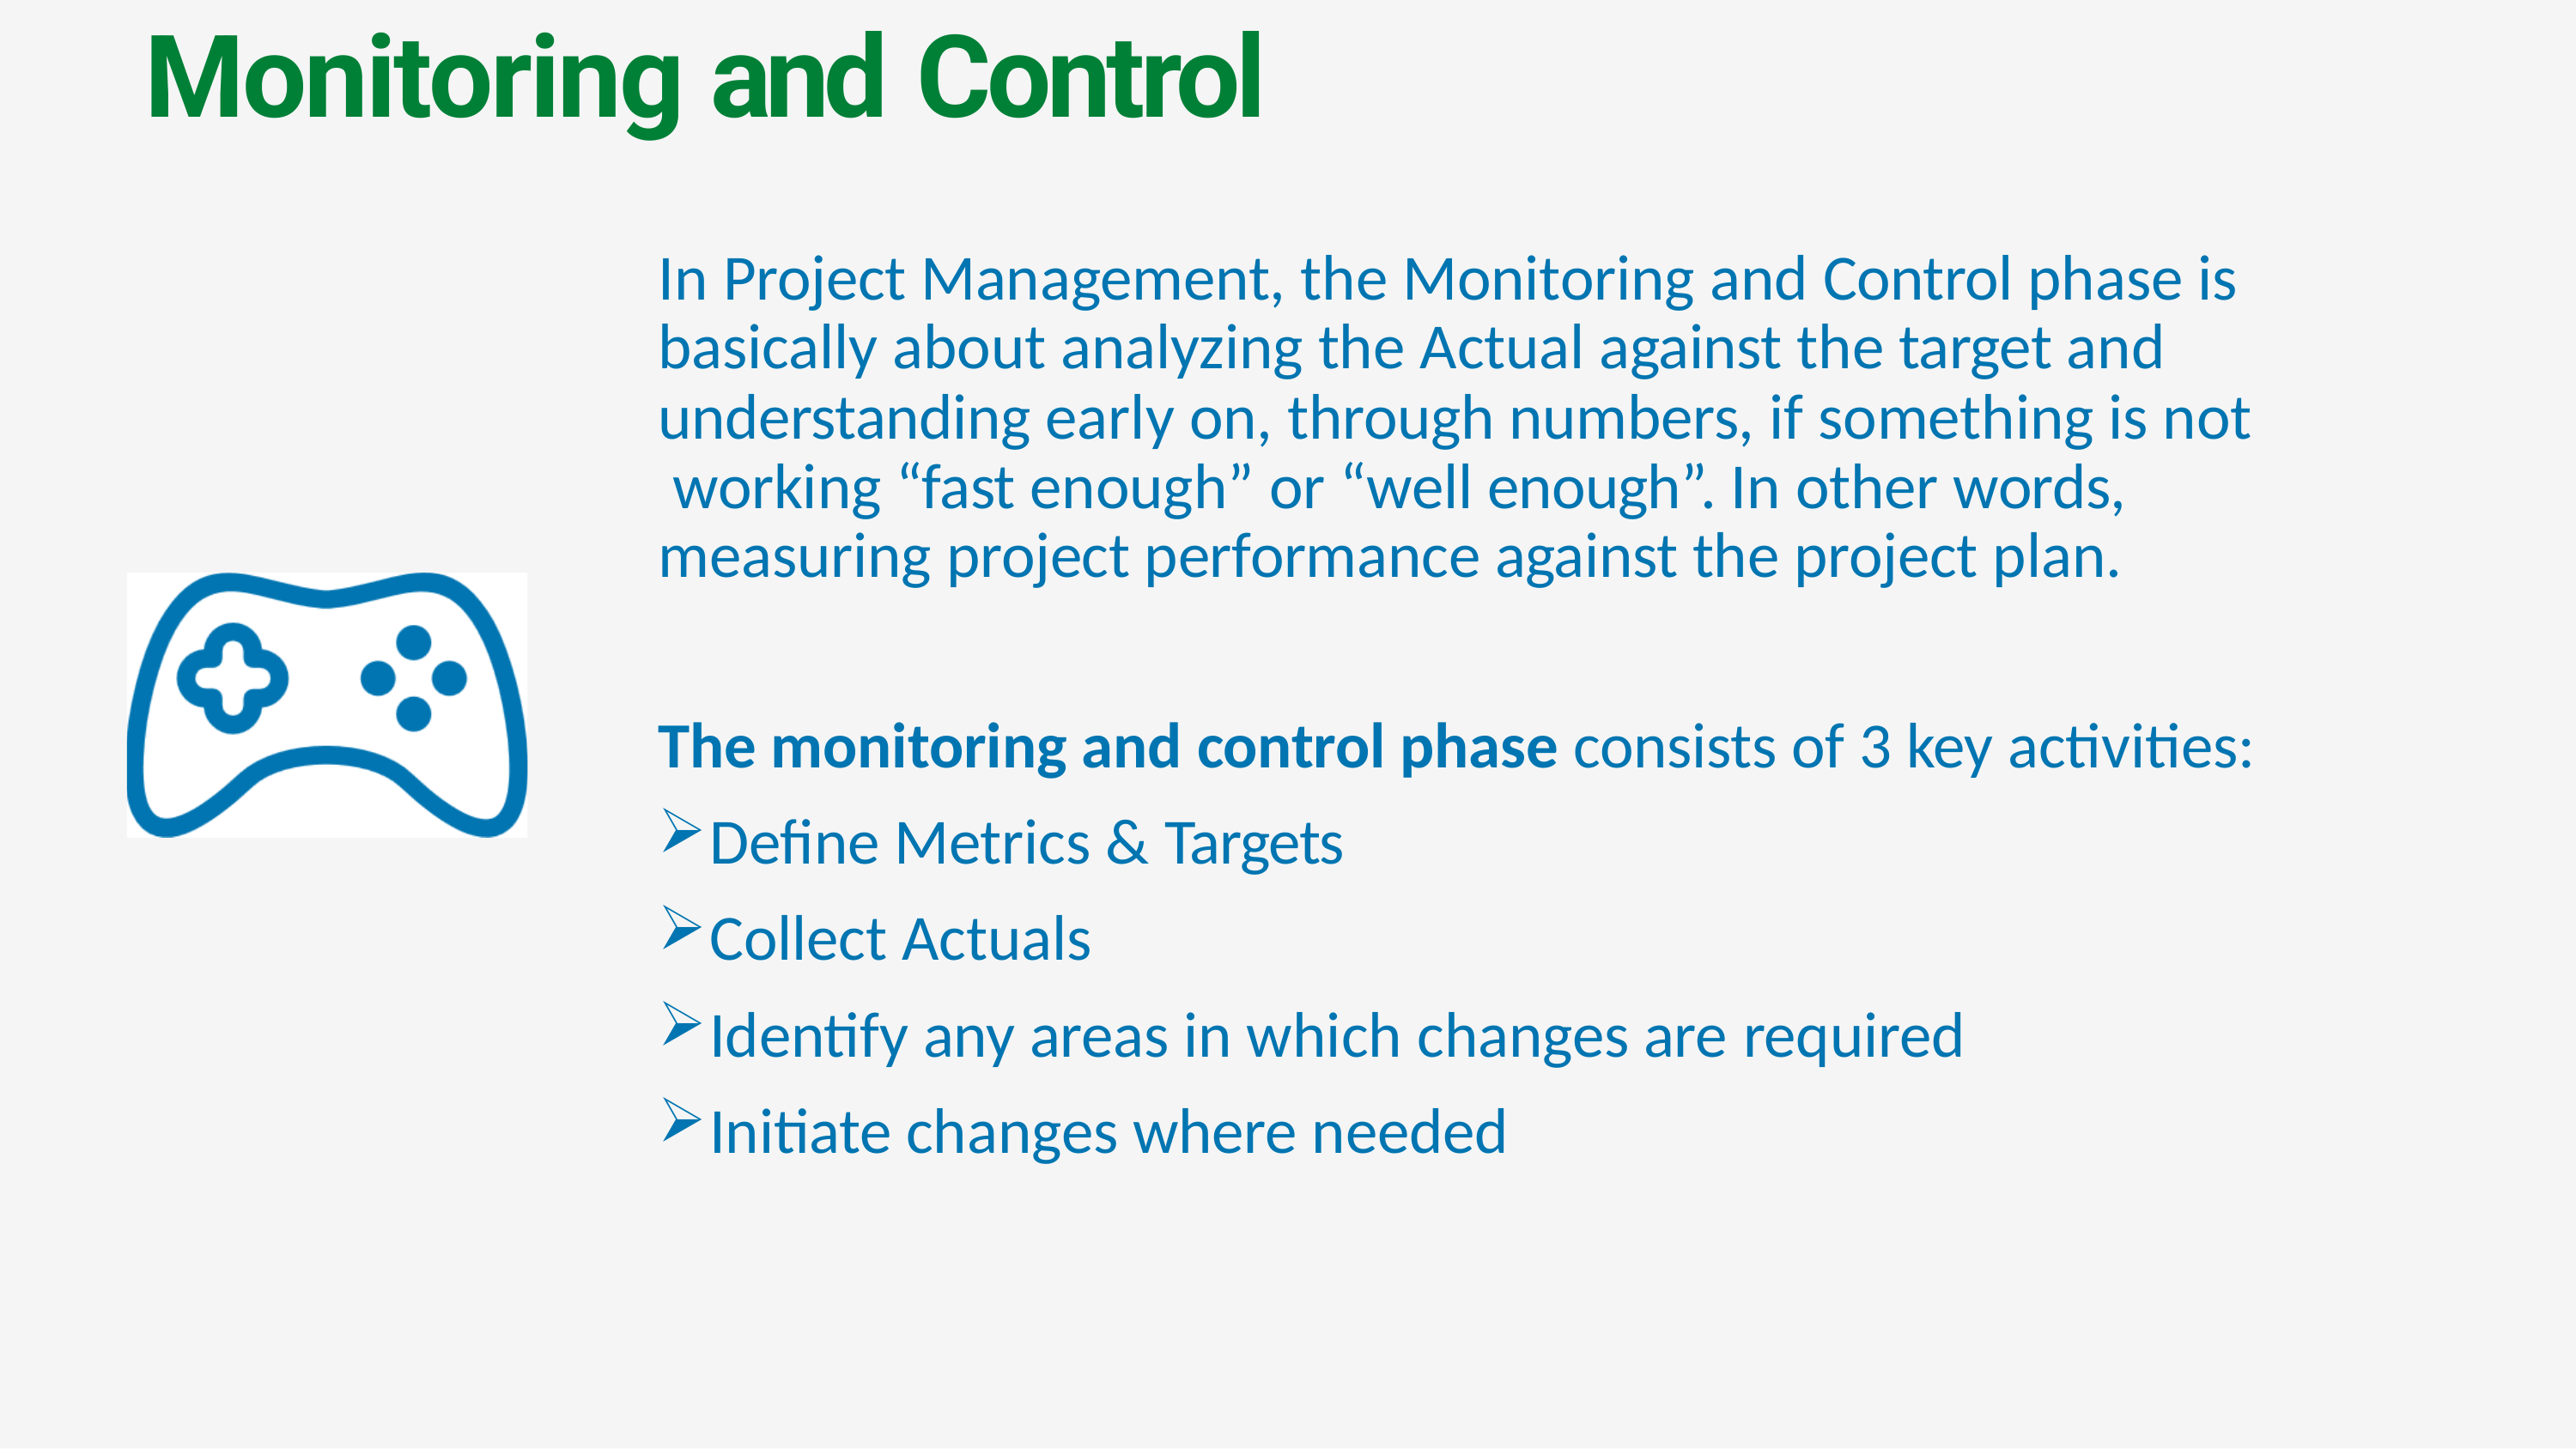

# Monitoring and Control
In Project Management, the Monitoring and Control phase is  basically about analyzing the Actual against the target and  understanding early on, through numbers, if something is not  working “fast enough” or “well enough”. In other words,  measuring project performance against the project plan.

The monitoring and control phase consists of 3 key activities:
Define Metrics & Targets
Collect Actuals
Identify any areas in which changes are required
Initiate changes where needed

3